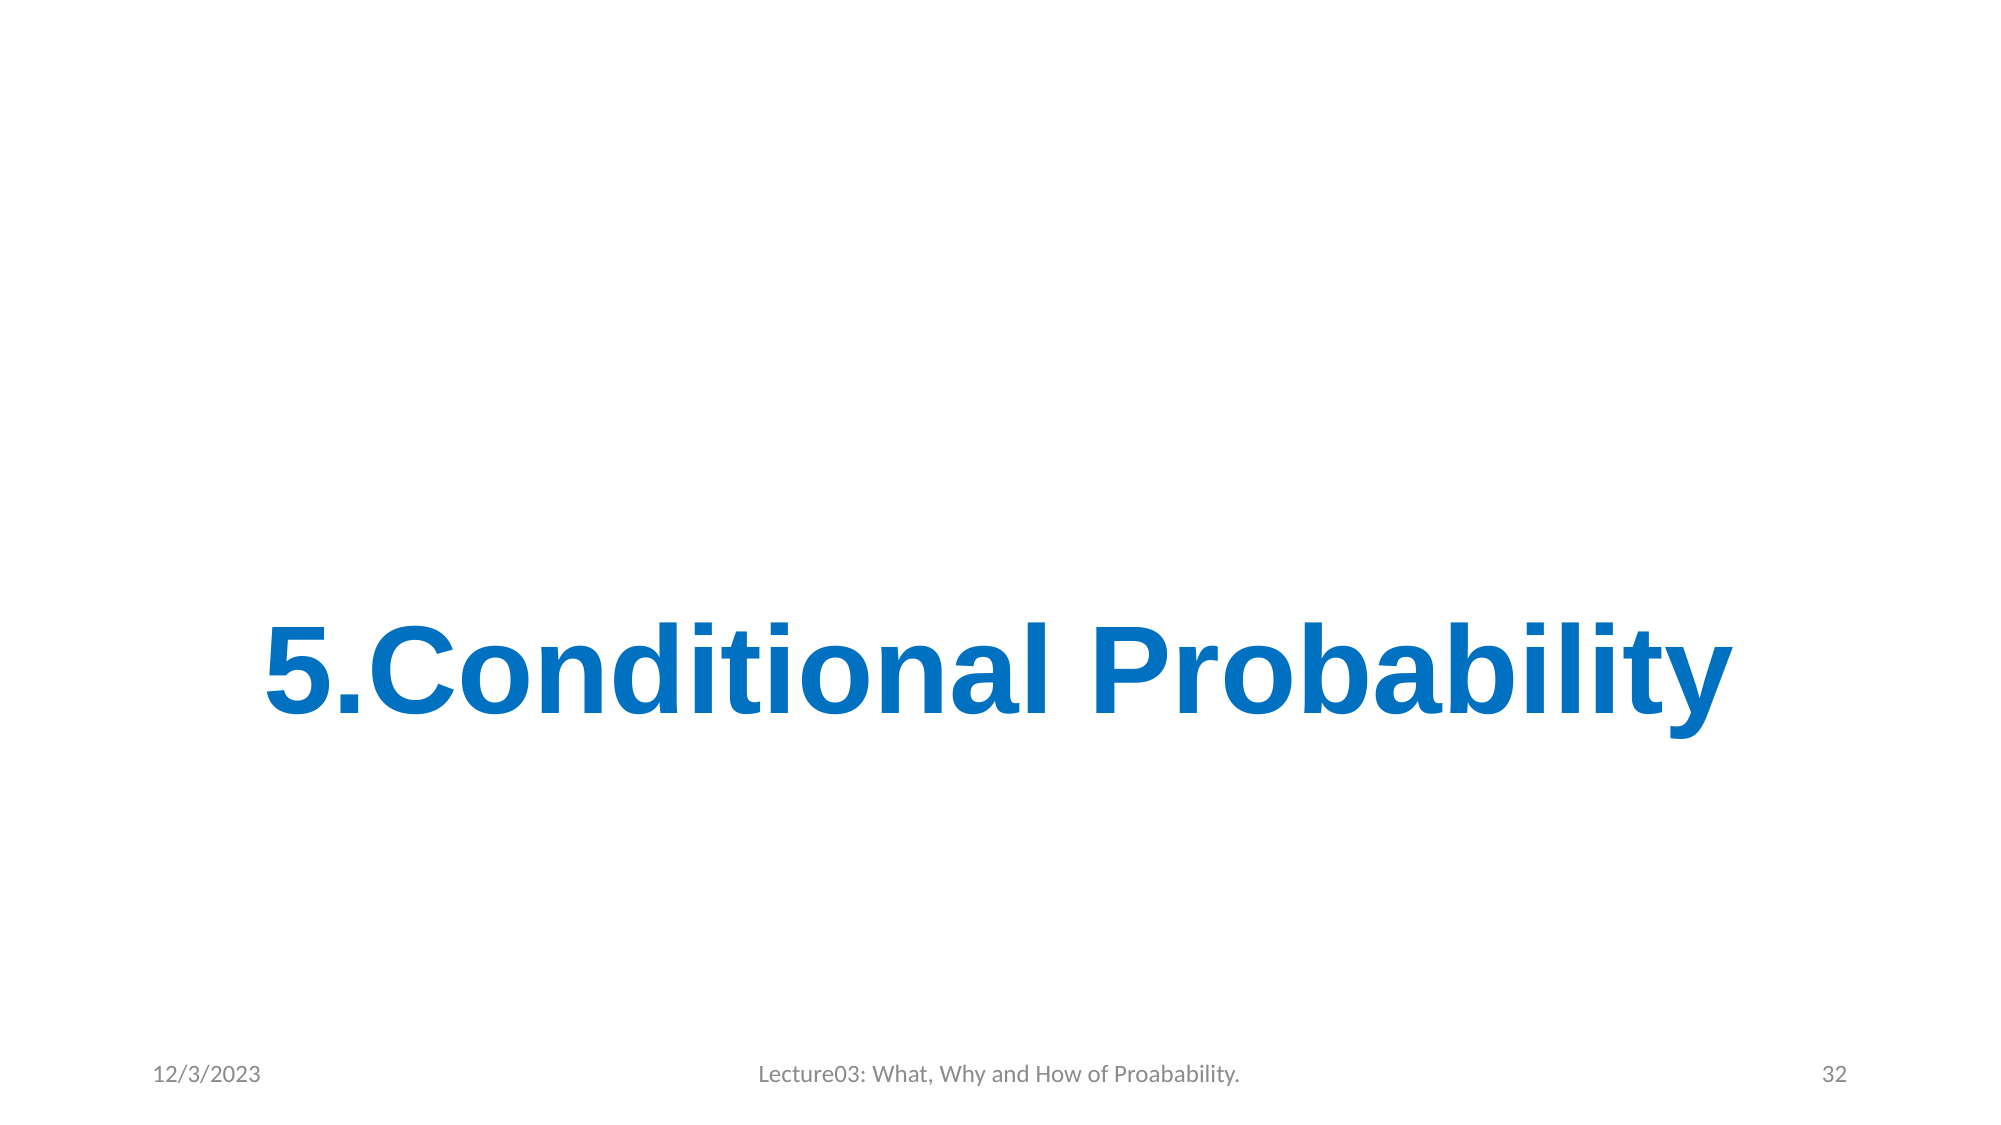

# 5.Conditional Probability

12/3/2023
Lecture03: What, Why and How of Proabability.
32